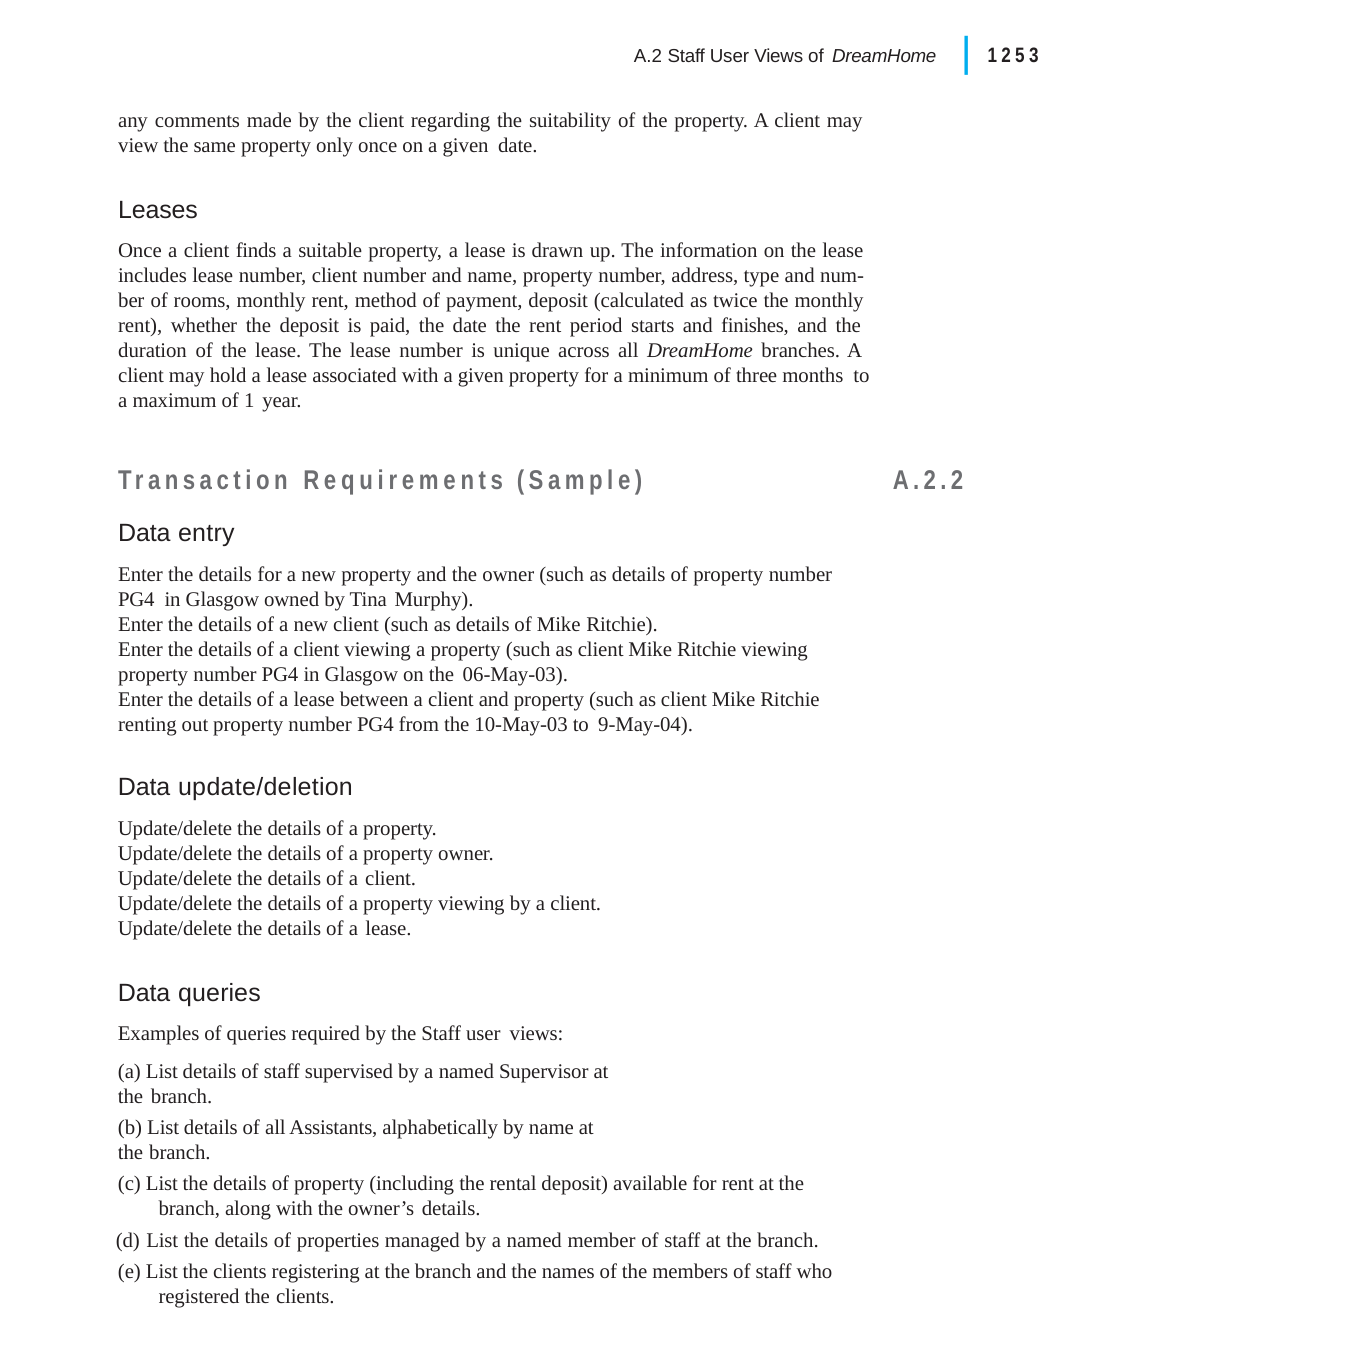

|
1253
A.2 Staff User Views of DreamHome
any comments made by the client regarding the suitability of the property. A client may  view the same property only once on a given date.

Leases
Once a client finds a suitable property, a lease is drawn up. The information on the lease  includes lease number, client number and name, property number, address, type and num-  ber of rooms, monthly rent, method of payment, deposit (calculated as twice the monthly  rent), whether the deposit is paid, the date the rent period starts and finishes, and the  duration of the lease. The lease number is unique across all DreamHome branches. A  client may hold a lease associated with a given property for a minimum of three months  to a maximum of 1 year.
Transaction Requirements (Sample)
Data entry
Enter the details for a new property and the owner (such as details of property number PG4  in Glasgow owned by Tina Murphy).
Enter the details of a new client (such as details of Mike Ritchie).
Enter the details of a client viewing a property (such as client Mike Ritchie viewing  property number PG4 in Glasgow on the 06-May-03).
Enter the details of a lease between a client and property (such as client Mike Ritchie  renting out property number PG4 from the 10-May-03 to 9-May-04).
A.2.2
Data update/deletion
Update/delete the details of a property.  Update/delete the details of a property owner.  Update/delete the details of a client.
Update/delete the details of a property viewing by a client.  Update/delete the details of a lease.

Data queries
Examples of queries required by the Staff user views:
(a) List details of staff supervised by a named Supervisor at the branch.
(b) List details of all Assistants, alphabetically by name at the branch.
(c) List the details of property (including the rental deposit) available for rent at the  branch, along with the owner’s details.
(d) List the details of properties managed by a named member of staff at the branch.
(e) List the clients registering at the branch and the names of the members of staff who  registered the clients.